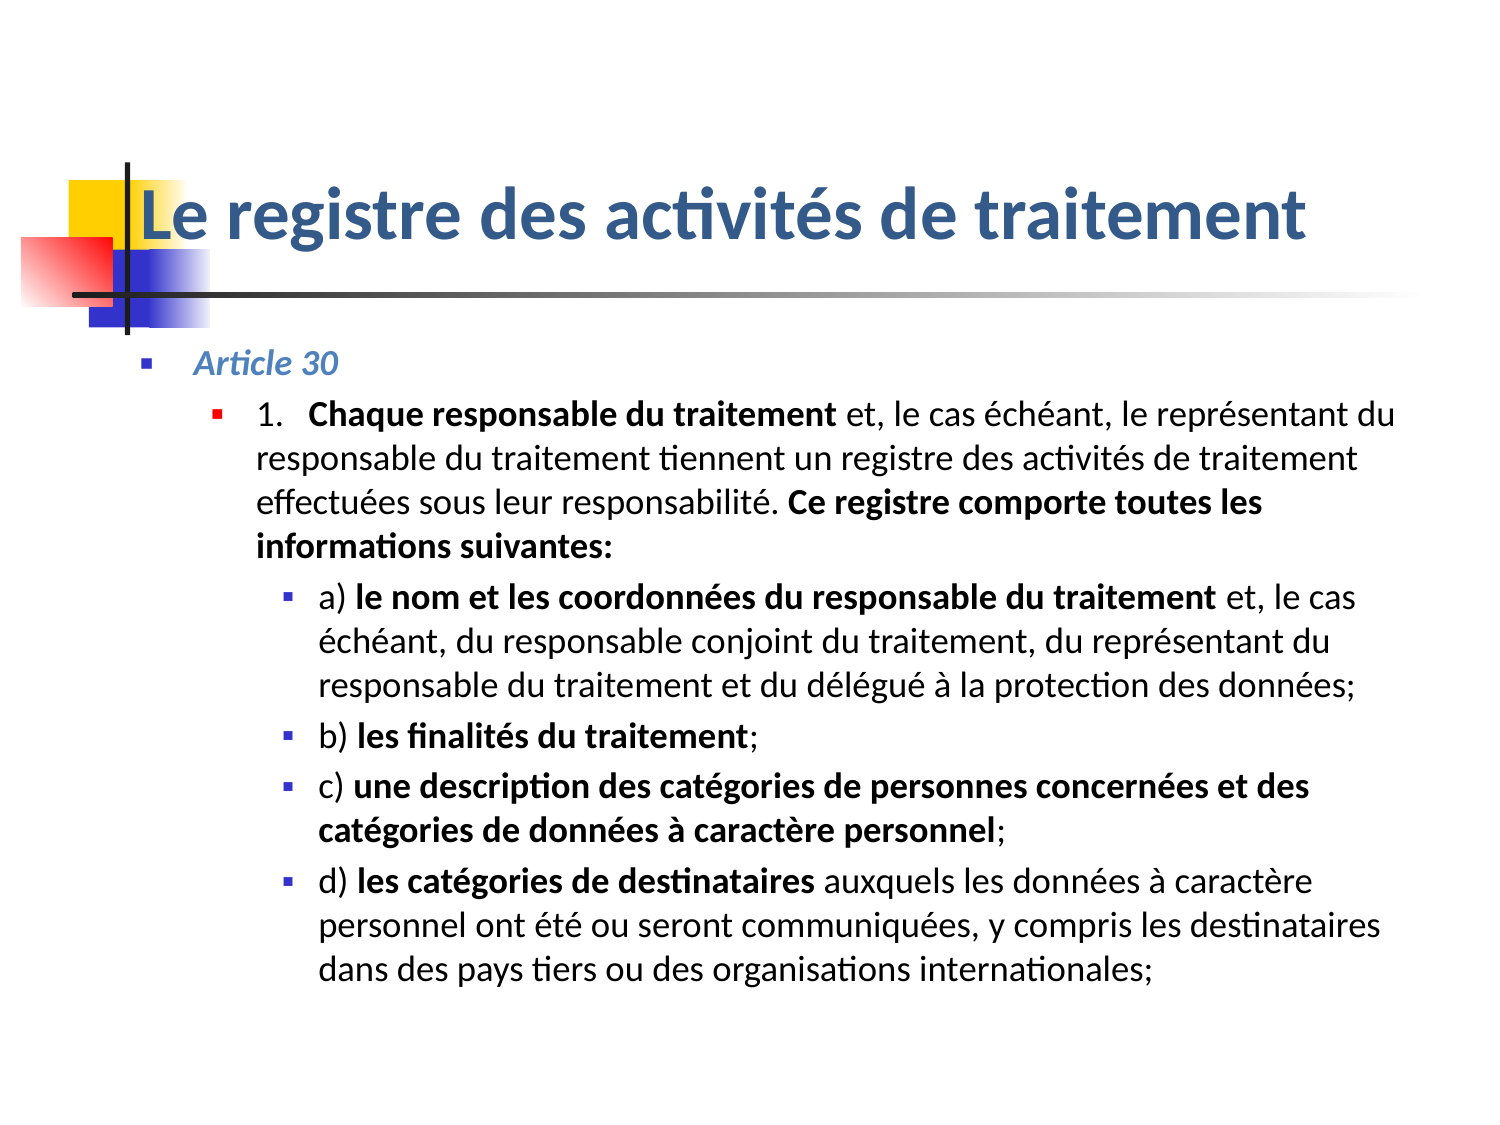

# Le registre des activités de traitement
Article 30
1.   Chaque responsable du traitement et, le cas échéant, le représentant du responsable du traitement tiennent un registre des activités de traitement effectuées sous leur responsabilité. Ce registre comporte toutes les informations suivantes:
a) le nom et les coordonnées du responsable du traitement et, le cas échéant, du responsable conjoint du traitement, du représentant du responsable du traitement et du délégué à la protection des données;
b) les finalités du traitement;
c) une description des catégories de personnes concernées et des catégories de données à caractère personnel;
d) les catégories de destinataires auxquels les données à caractère personnel ont été ou seront communiquées, y compris les destinataires dans des pays tiers ou des organisations internationales;